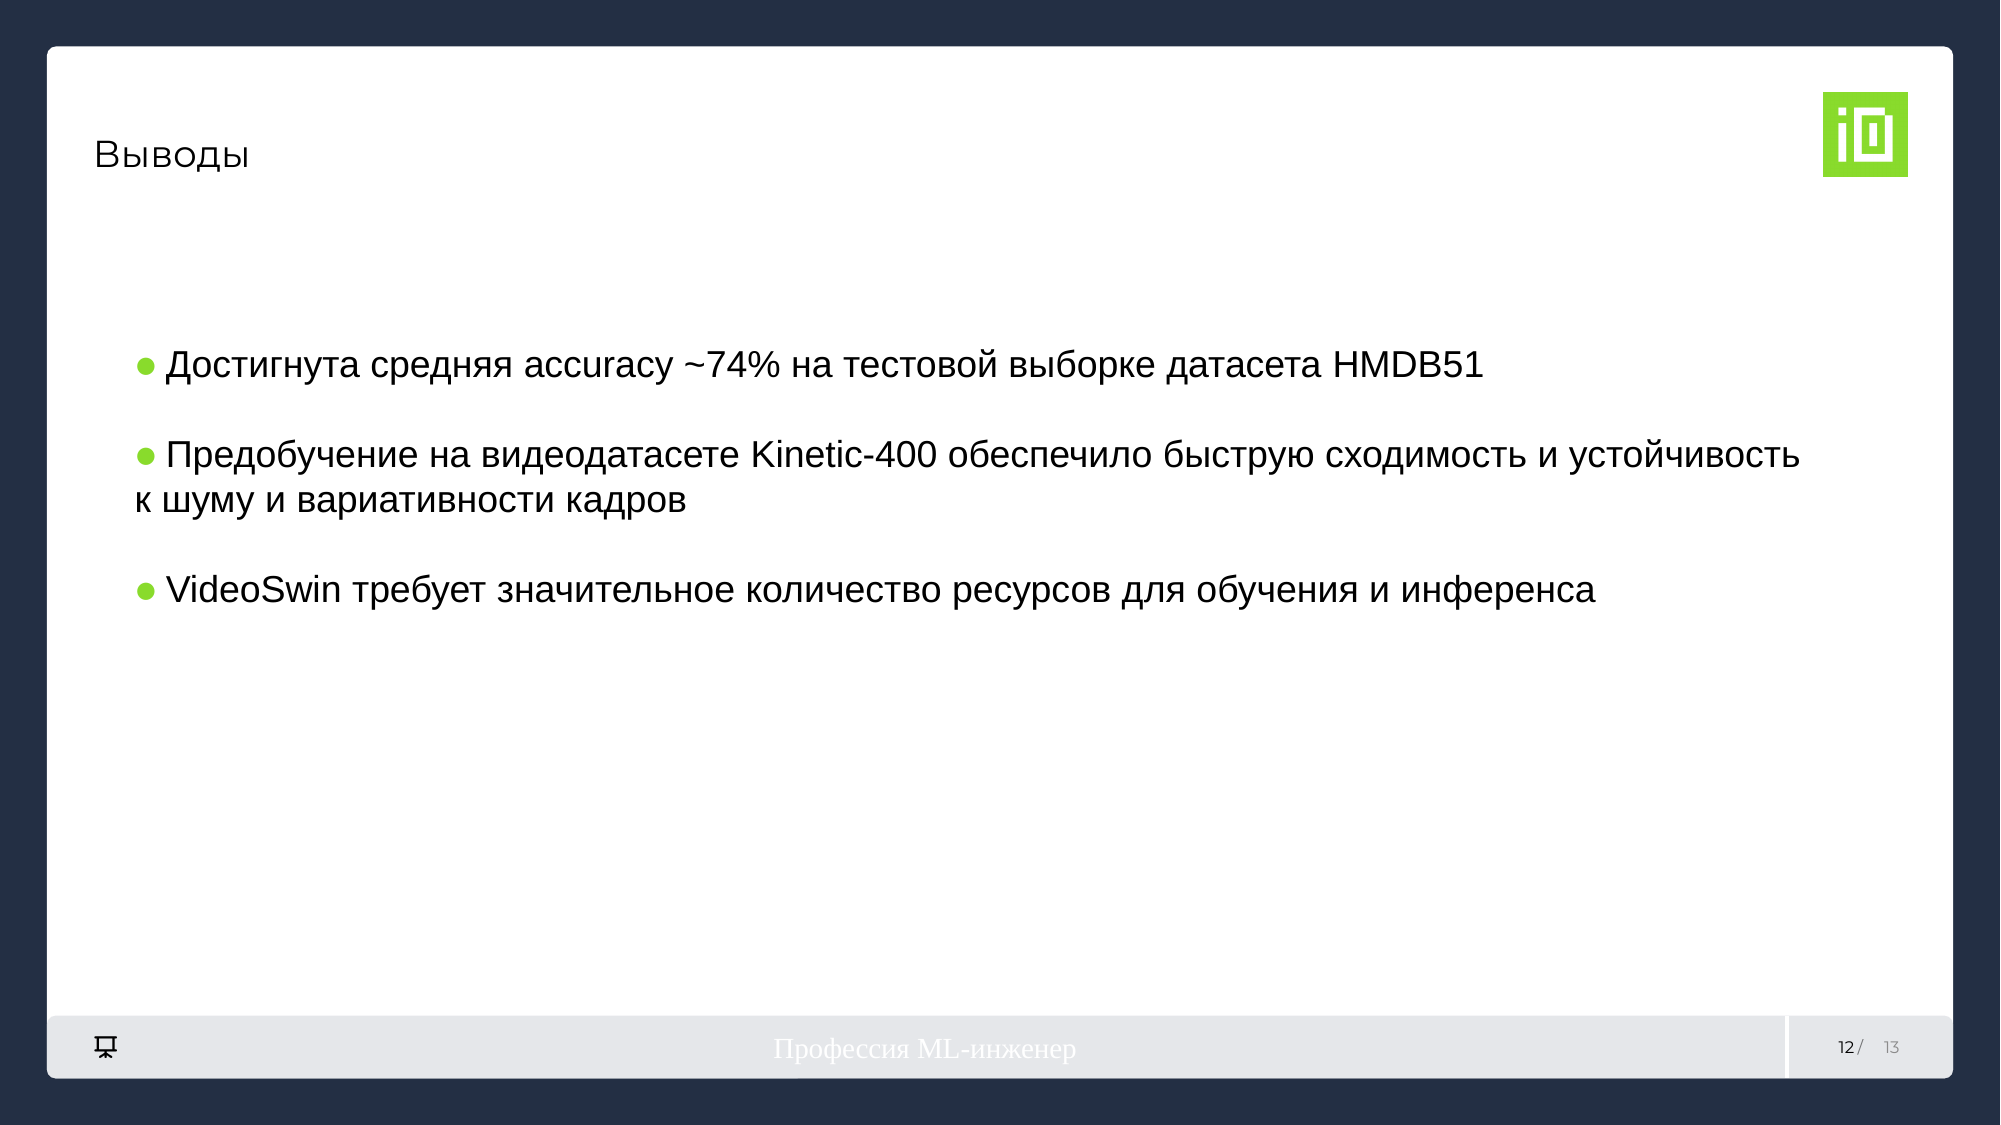

# Выводы
● Достигнута средняя accuracy ~74% на тестовой выборке датасета HMDB51

● Предобучение на видеодатасете Kinetic-400 обеспечило быструю сходимость и устойчивость к шуму и вариативности кадров

● VideoSwin требует значительное количество ресурсов для обучения и инференса
Профессия ML-инженер
12
13